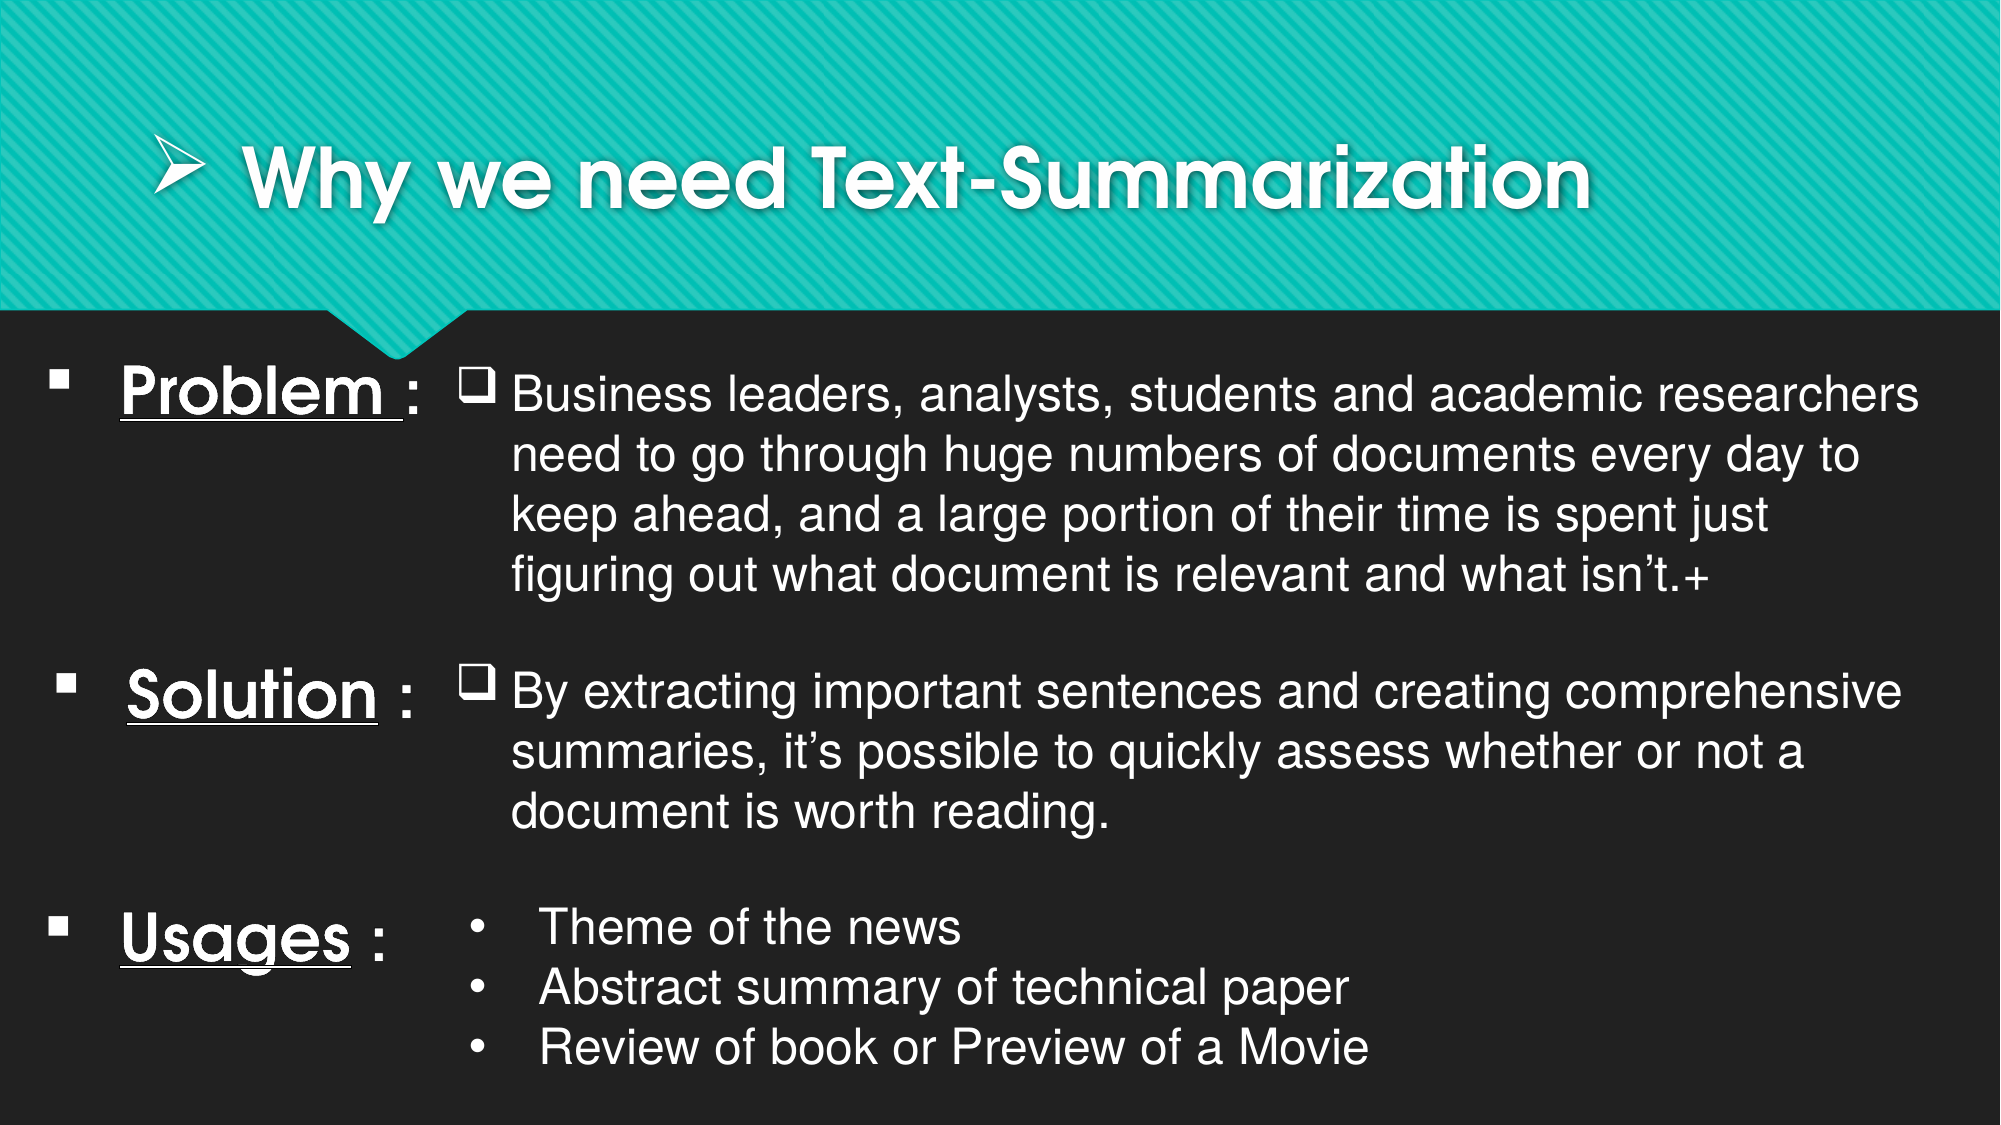

# Why we need Text-Summarization
Problem :
Business leaders, analysts, students and academic researchers need to go through huge numbers of documents every day to keep ahead, and a large portion of their time is spent just figuring out what document is relevant and what isn’t.+
Solution :
By extracting important sentences and creating comprehensive summaries, it’s possible to quickly assess whether or not a document is worth reading.
Usages :
 Theme of the news
 Abstract summary of technical paper
 Review of book or Preview of a Movie